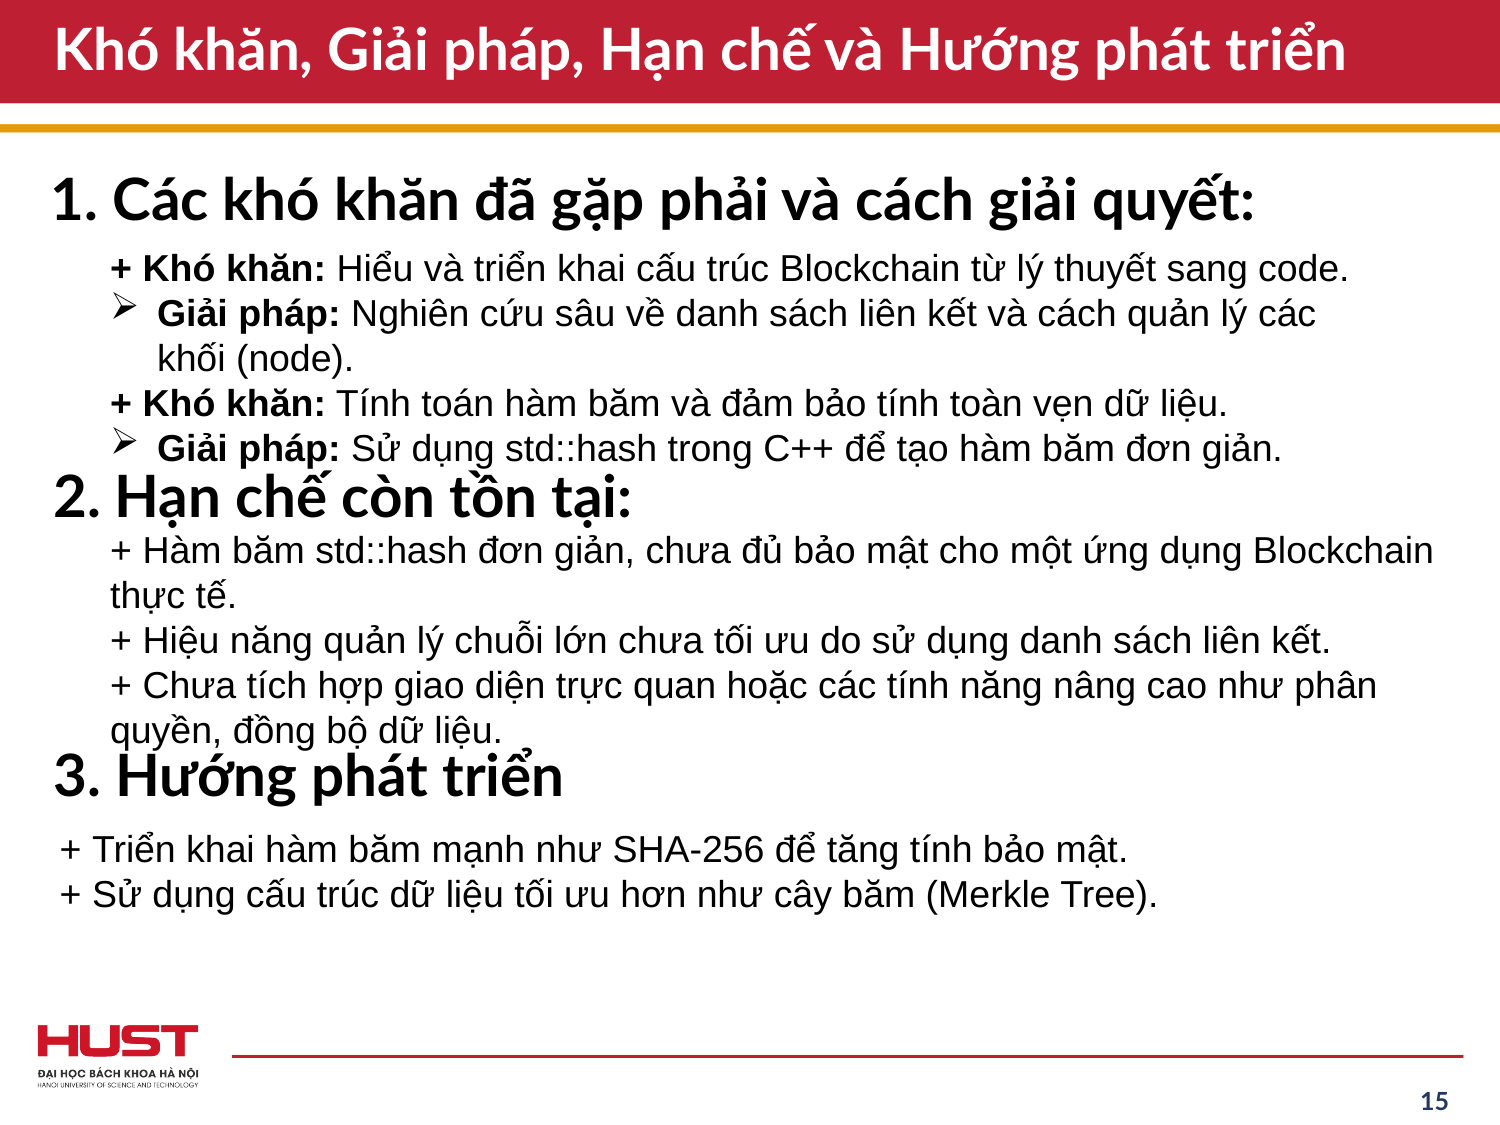

# Khó khăn, Giải pháp, Hạn chế và Hướng phát triển
1. Các khó khăn đã gặp phải và cách giải quyết:

+ Khó khăn: Hiểu và triển khai cấu trúc Blockchain từ lý thuyết sang code.
Giải pháp: Nghiên cứu sâu về danh sách liên kết và cách quản lý các khối (node).
+ Khó khăn: Tính toán hàm băm và đảm bảo tính toàn vẹn dữ liệu.
Giải pháp: Sử dụng std::hash trong C++ để tạo hàm băm đơn giản.

2. Hạn chế còn tồn tại:

+ Hàm băm std::hash đơn giản, chưa đủ bảo mật cho một ứng dụng Blockchain thực tế.
+ Hiệu năng quản lý chuỗi lớn chưa tối ưu do sử dụng danh sách liên kết.
+ Chưa tích hợp giao diện trực quan hoặc các tính năng nâng cao như phân quyền, đồng bộ dữ liệu.
3. Hướng phát triển

+ Triển khai hàm băm mạnh như SHA-256 để tăng tính bảo mật.
+ Sử dụng cấu trúc dữ liệu tối ưu hơn như cây băm (Merkle Tree).
15